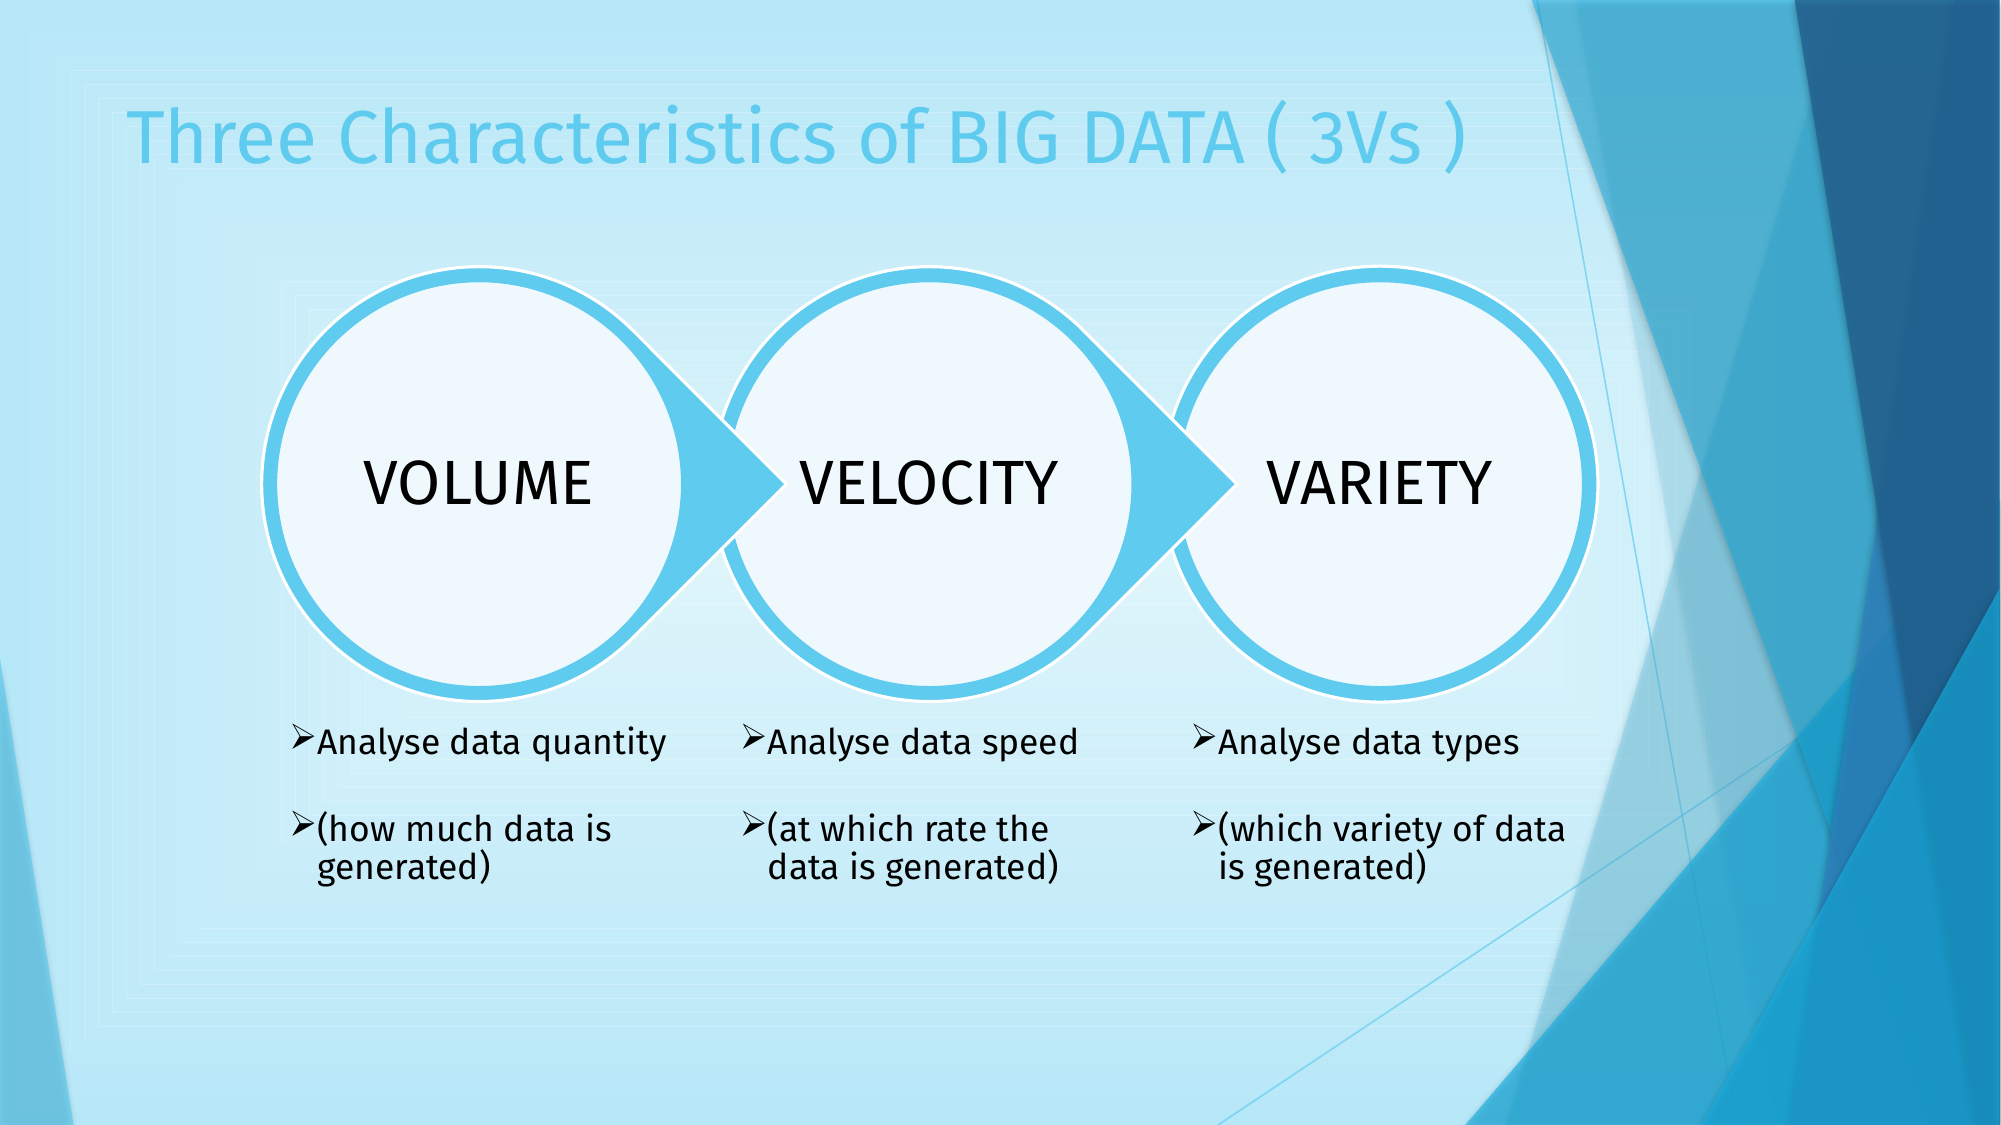

# Three Characteristics of BIG DATA ( 3Vs )
VARIETY
Analyse data types

(which variety of data is generated)
VELOCITY
Analyse data speed

(at which rate the data is generated)
VOLUME
Analyse data quantity

(how much data is generated)